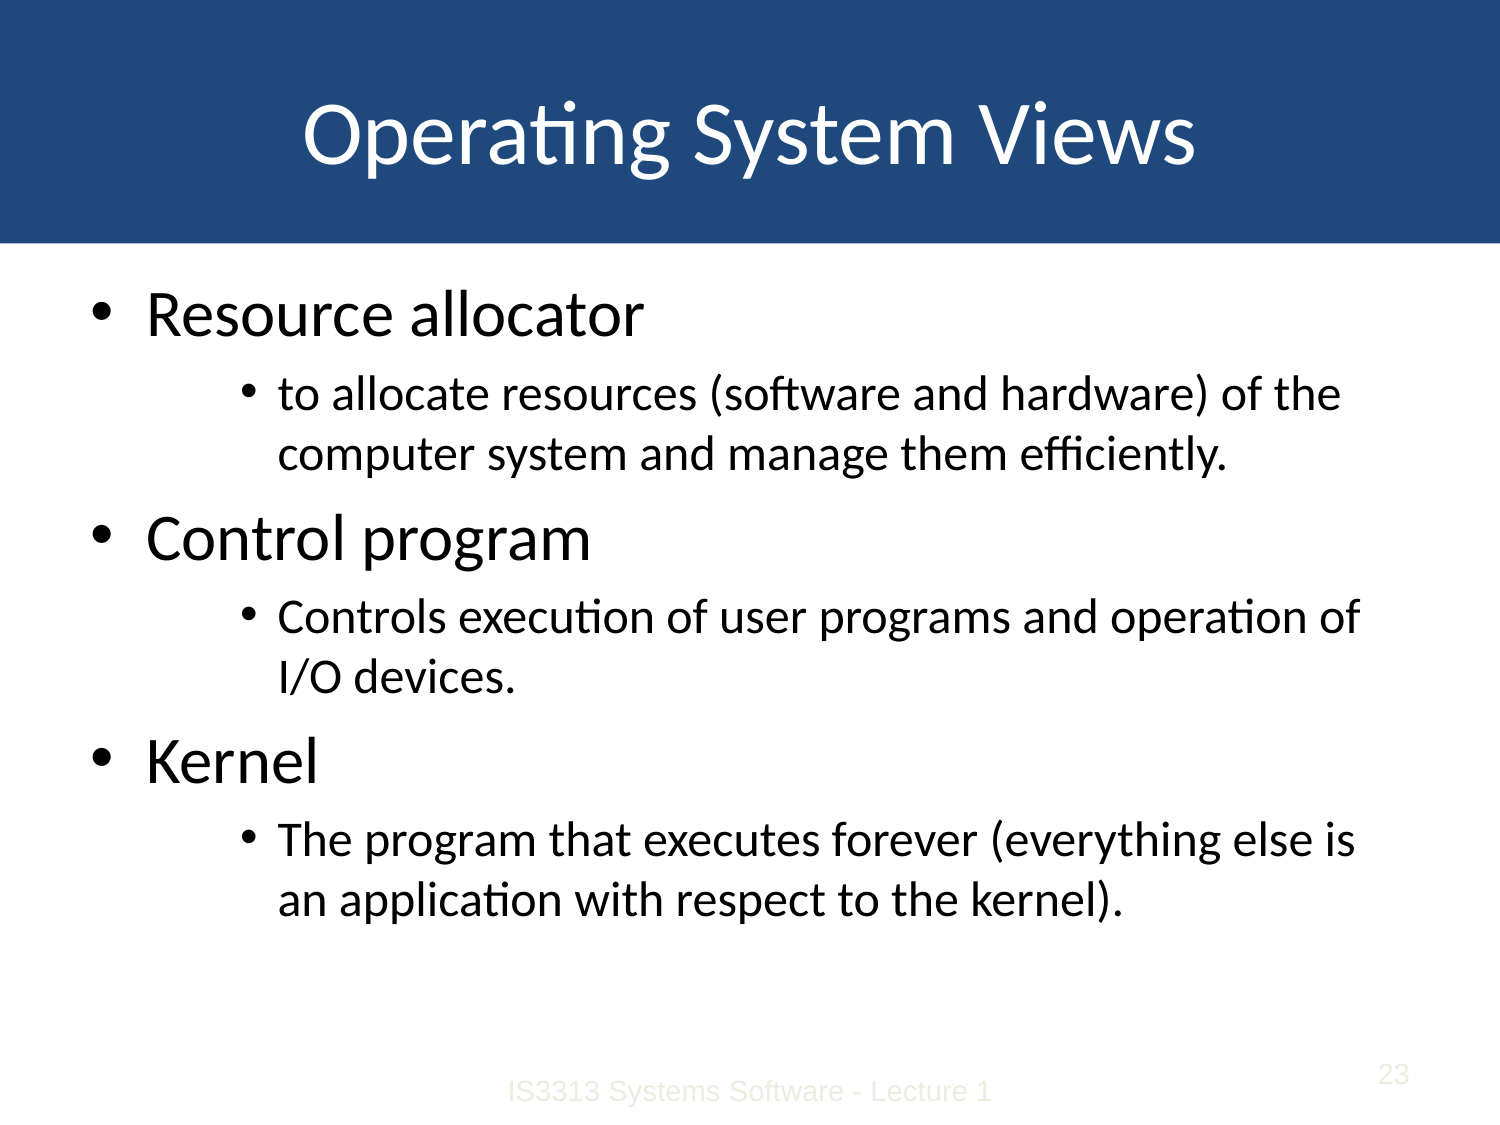

# Operating System Views
Resource allocator
to allocate resources (software and hardware) of the computer system and manage them efficiently.
Control program
Controls execution of user programs and operation of I/O devices.
Kernel
The program that executes forever (everything else is an application with respect to the kernel).
23
IS3313 Systems Software - Lecture 1